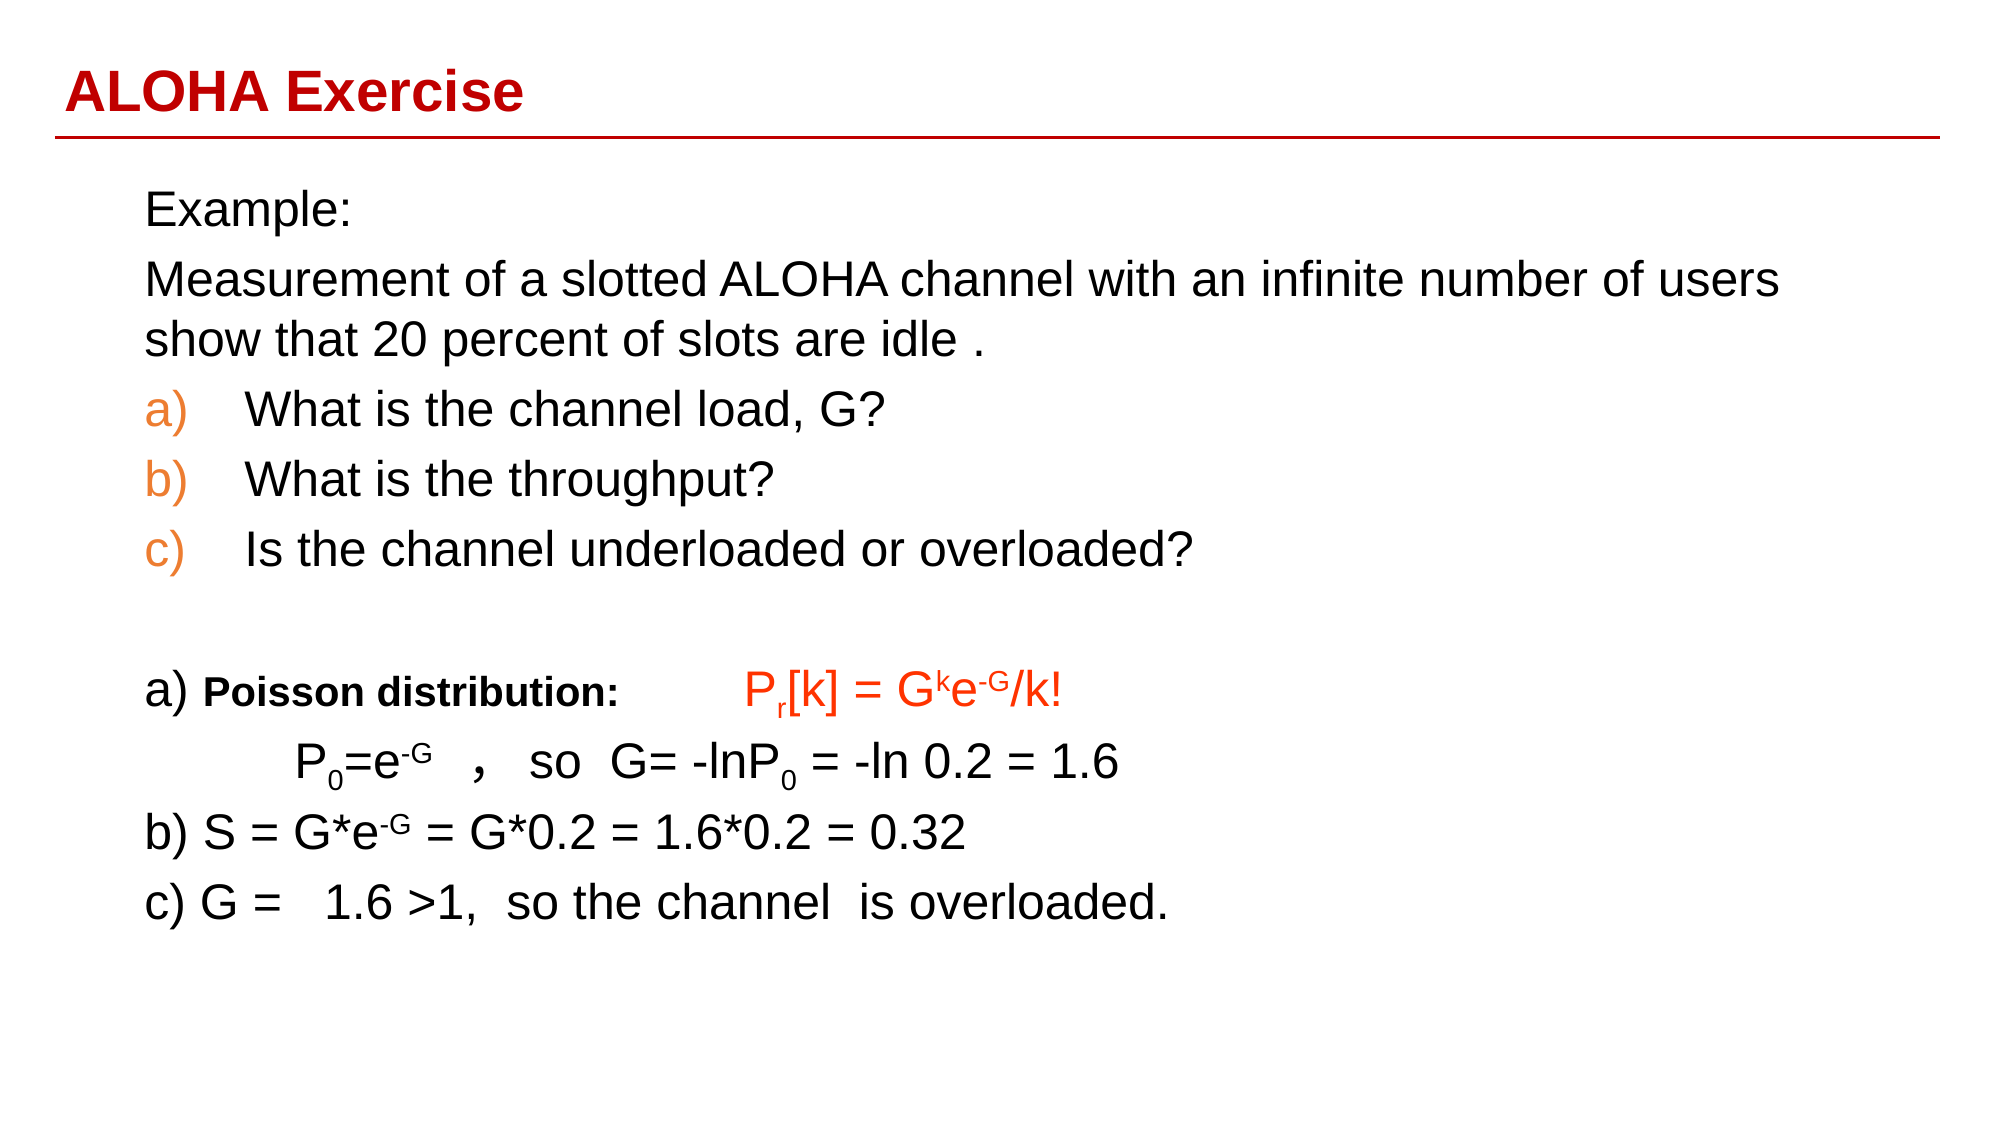

ALOHA Exercise
Example:
Measurement of a slotted ALOHA channel with an infinite number of users show that 20 percent of slots are idle .
What is the channel load, G?
What is the throughput?
Is the channel underloaded or overloaded?

a) Poisson distribution:         Pr[k] = Gke-G/k!
P0=e-G  ，so  G= -lnP0 = -ln 0.2 = 1.6
b) S = G*e-G = G*0.2 = 1.6*0.2 = 0.32
c) G =   1.6 >1,  so the channel  is overloaded.